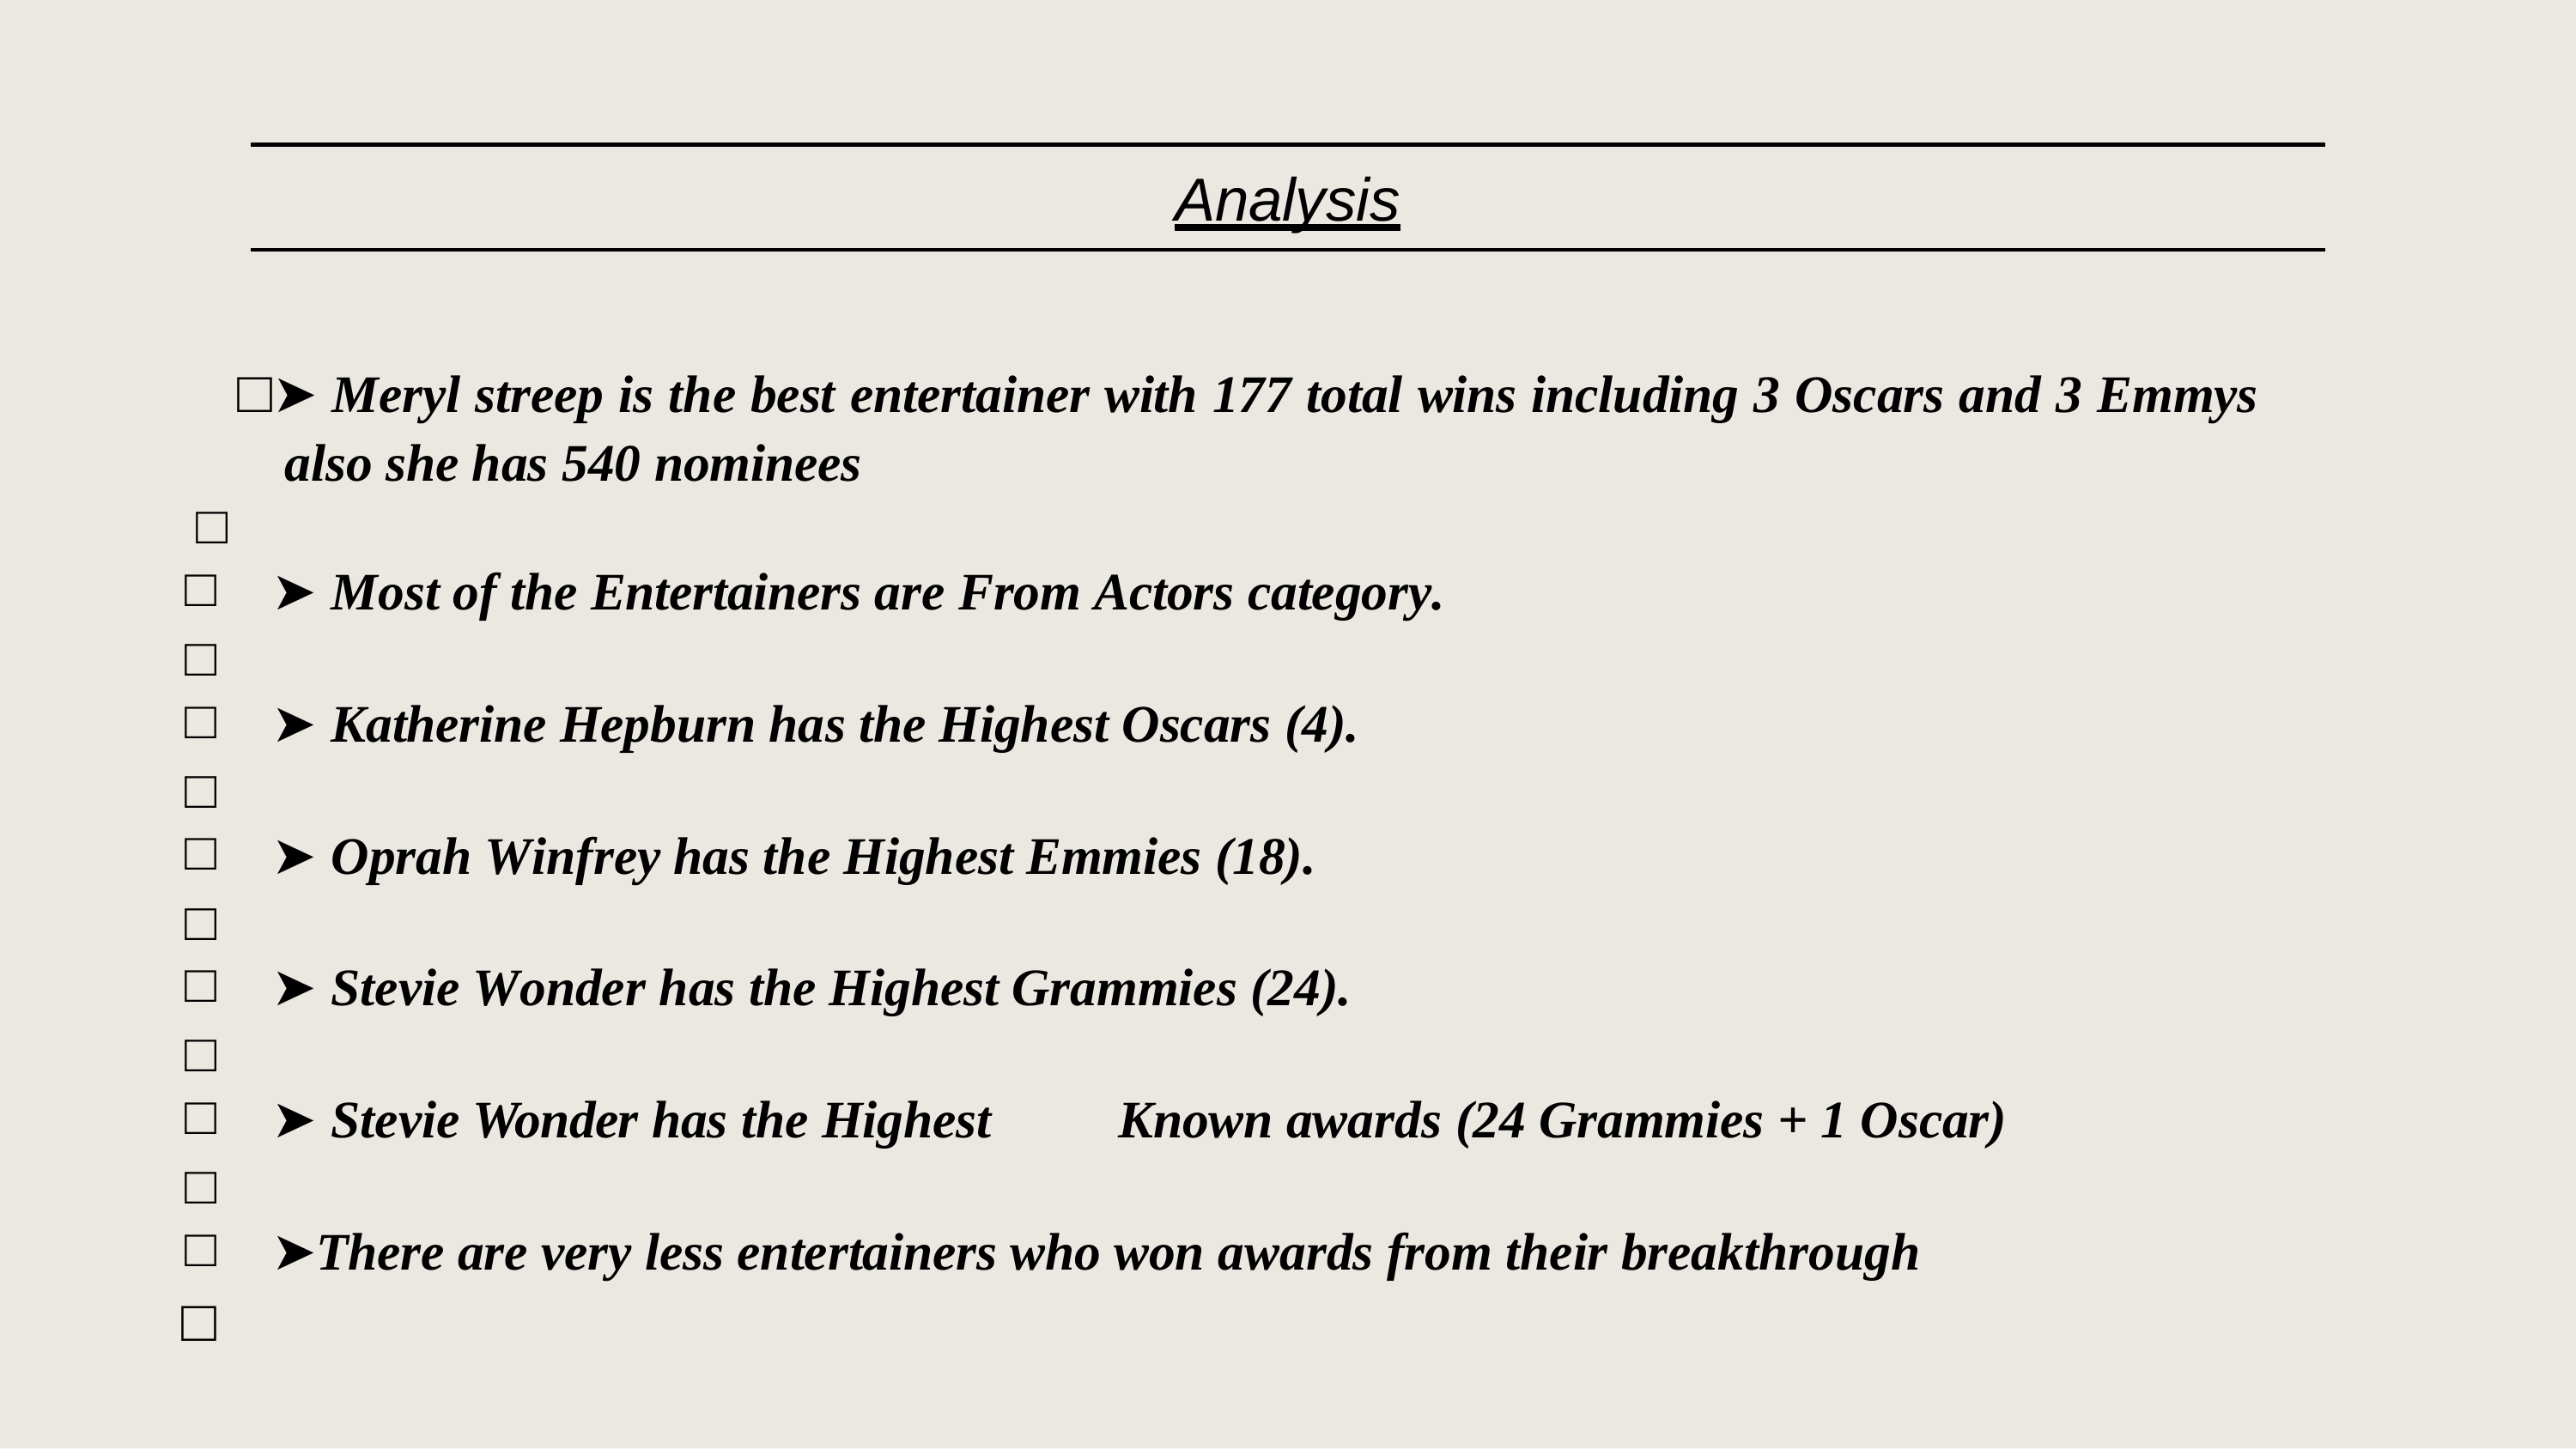

# Analysis

□➤ Meryl streep is the best entertainer with 177 total wins including 3 Oscars and 3 Emmys  also she has 540 nominees
□
➤ Most of the Entertainers are From Actors category.
□
➤ Katherine Hepburn has the Highest Oscars (4).
□
➤ Oprah Winfrey has the Highest Emmies (18).
□
➤ Stevie Wonder has the Highest Grammies (24).
□
➤ Stevie Wonder has the Highest	Known awards (24 Grammies + 1 Oscar)
□
➤There are very less entertainers who won awards from their breakthrough
□